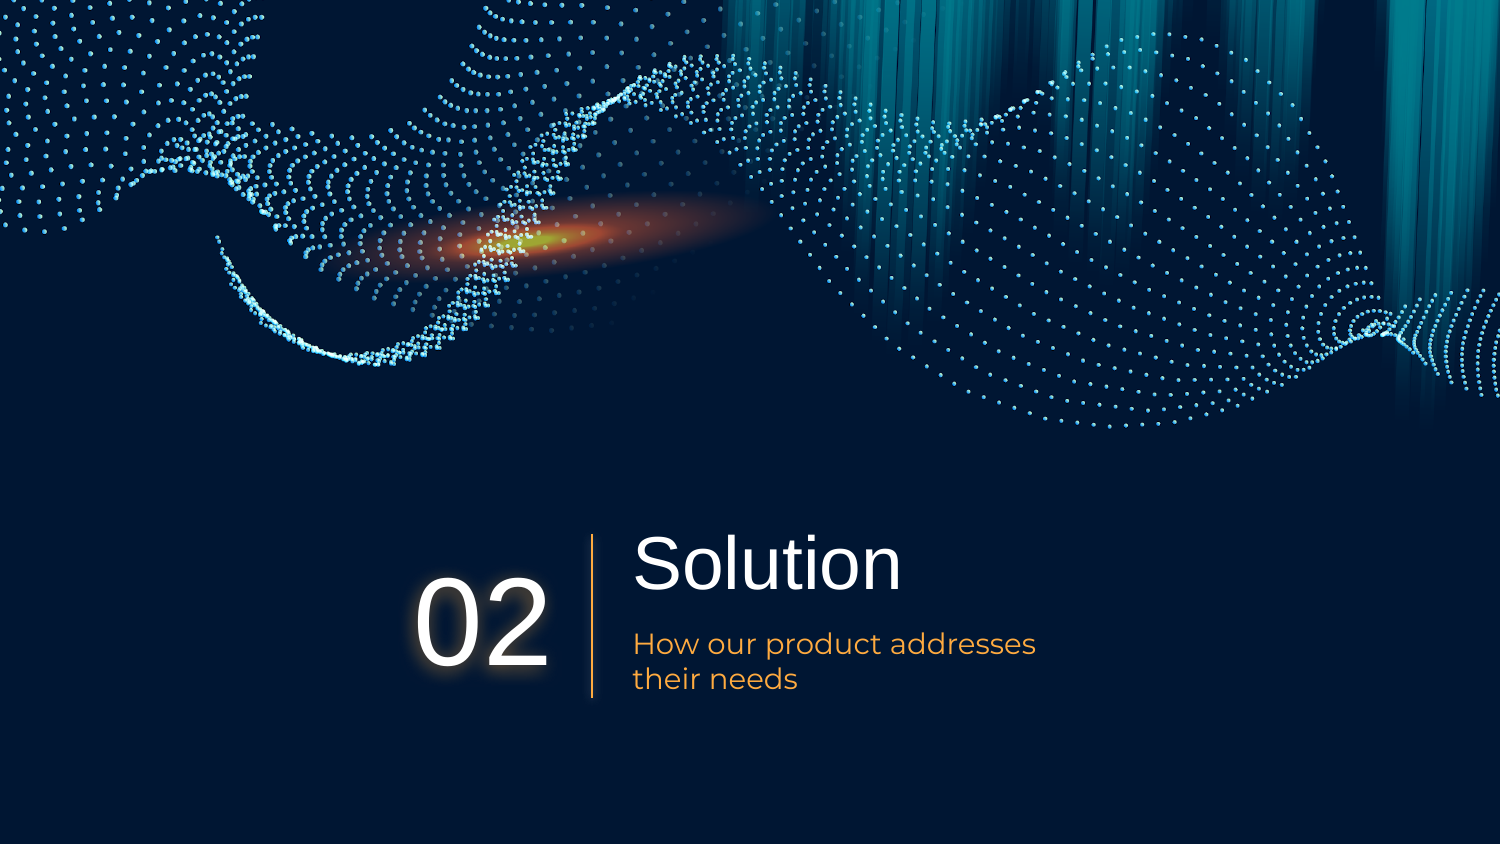

# Solution
02
How our product addresses their needs